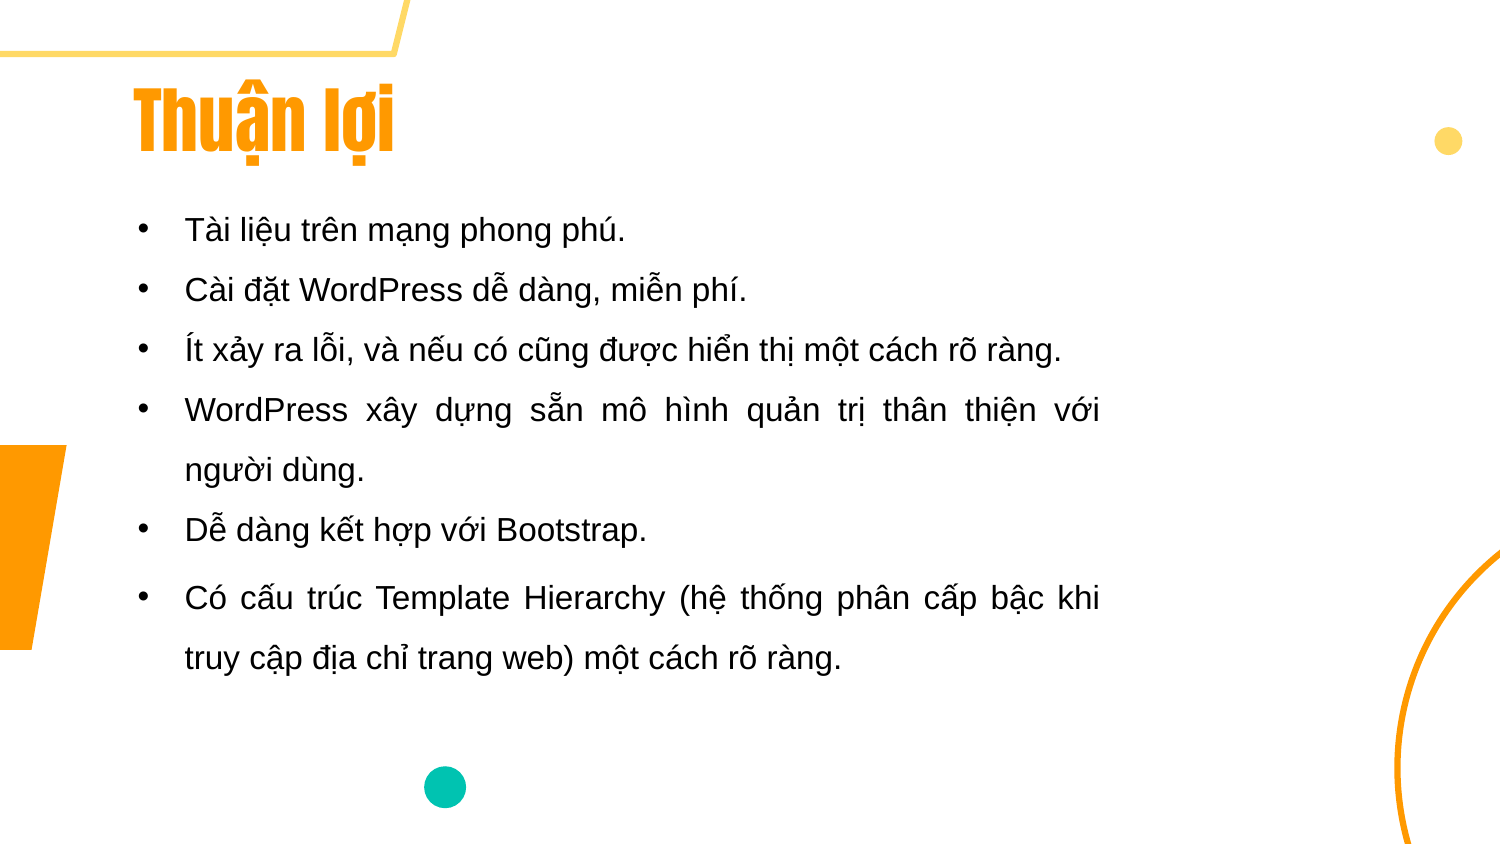

# Thuận lợi
Tài liệu trên mạng phong phú.
Cài đặt WordPress dễ dàng, miễn phí.
Ít xảy ra lỗi, và nếu có cũng được hiển thị một cách rõ ràng.
WordPress xây dựng sẵn mô hình quản trị thân thiện với người dùng.
Dễ dàng kết hợp với Bootstrap.
Có cấu trúc Template Hierarchy (hệ thống phân cấp bậc khi truy cập địa chỉ trang web) một cách rõ ràng.